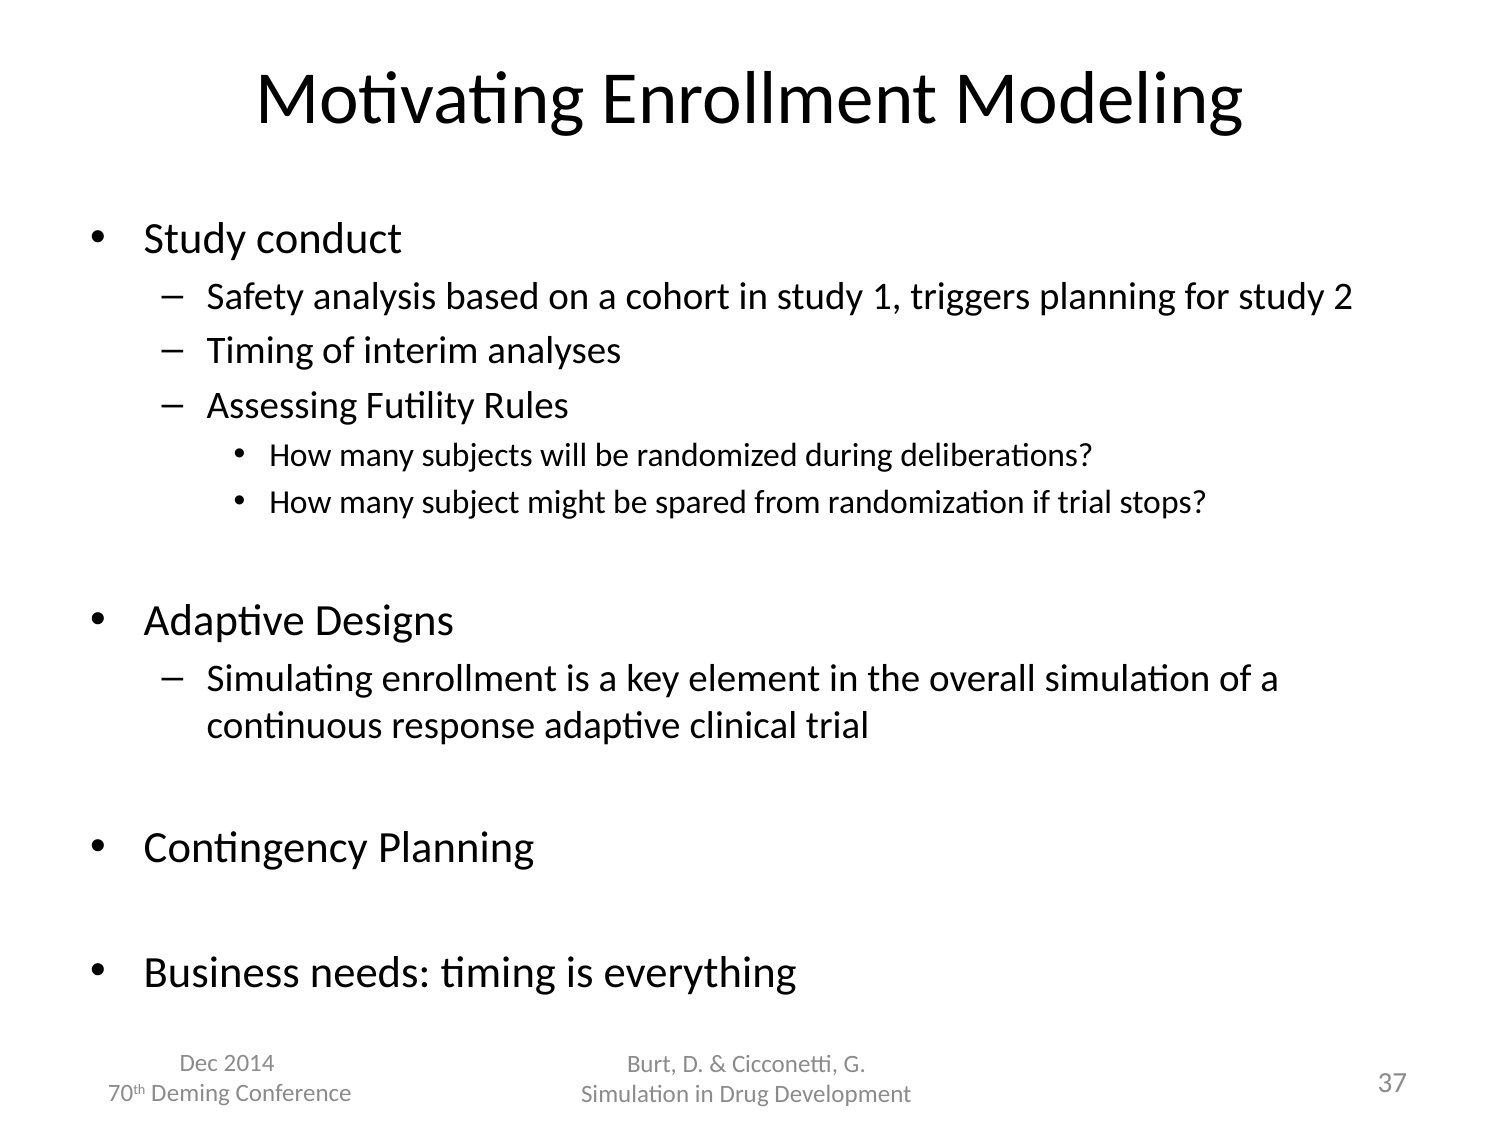

# Motivating Enrollment Modeling
Study conduct
Safety analysis based on a cohort in study 1, triggers planning for study 2
Timing of interim analyses
Assessing Futility Rules
How many subjects will be randomized during deliberations?
How many subject might be spared from randomization if trial stops?

Adaptive Designs
Simulating enrollment is a key element in the overall simulation of a continuous response adaptive clinical trial

Contingency Planning

Business needs: timing is everything